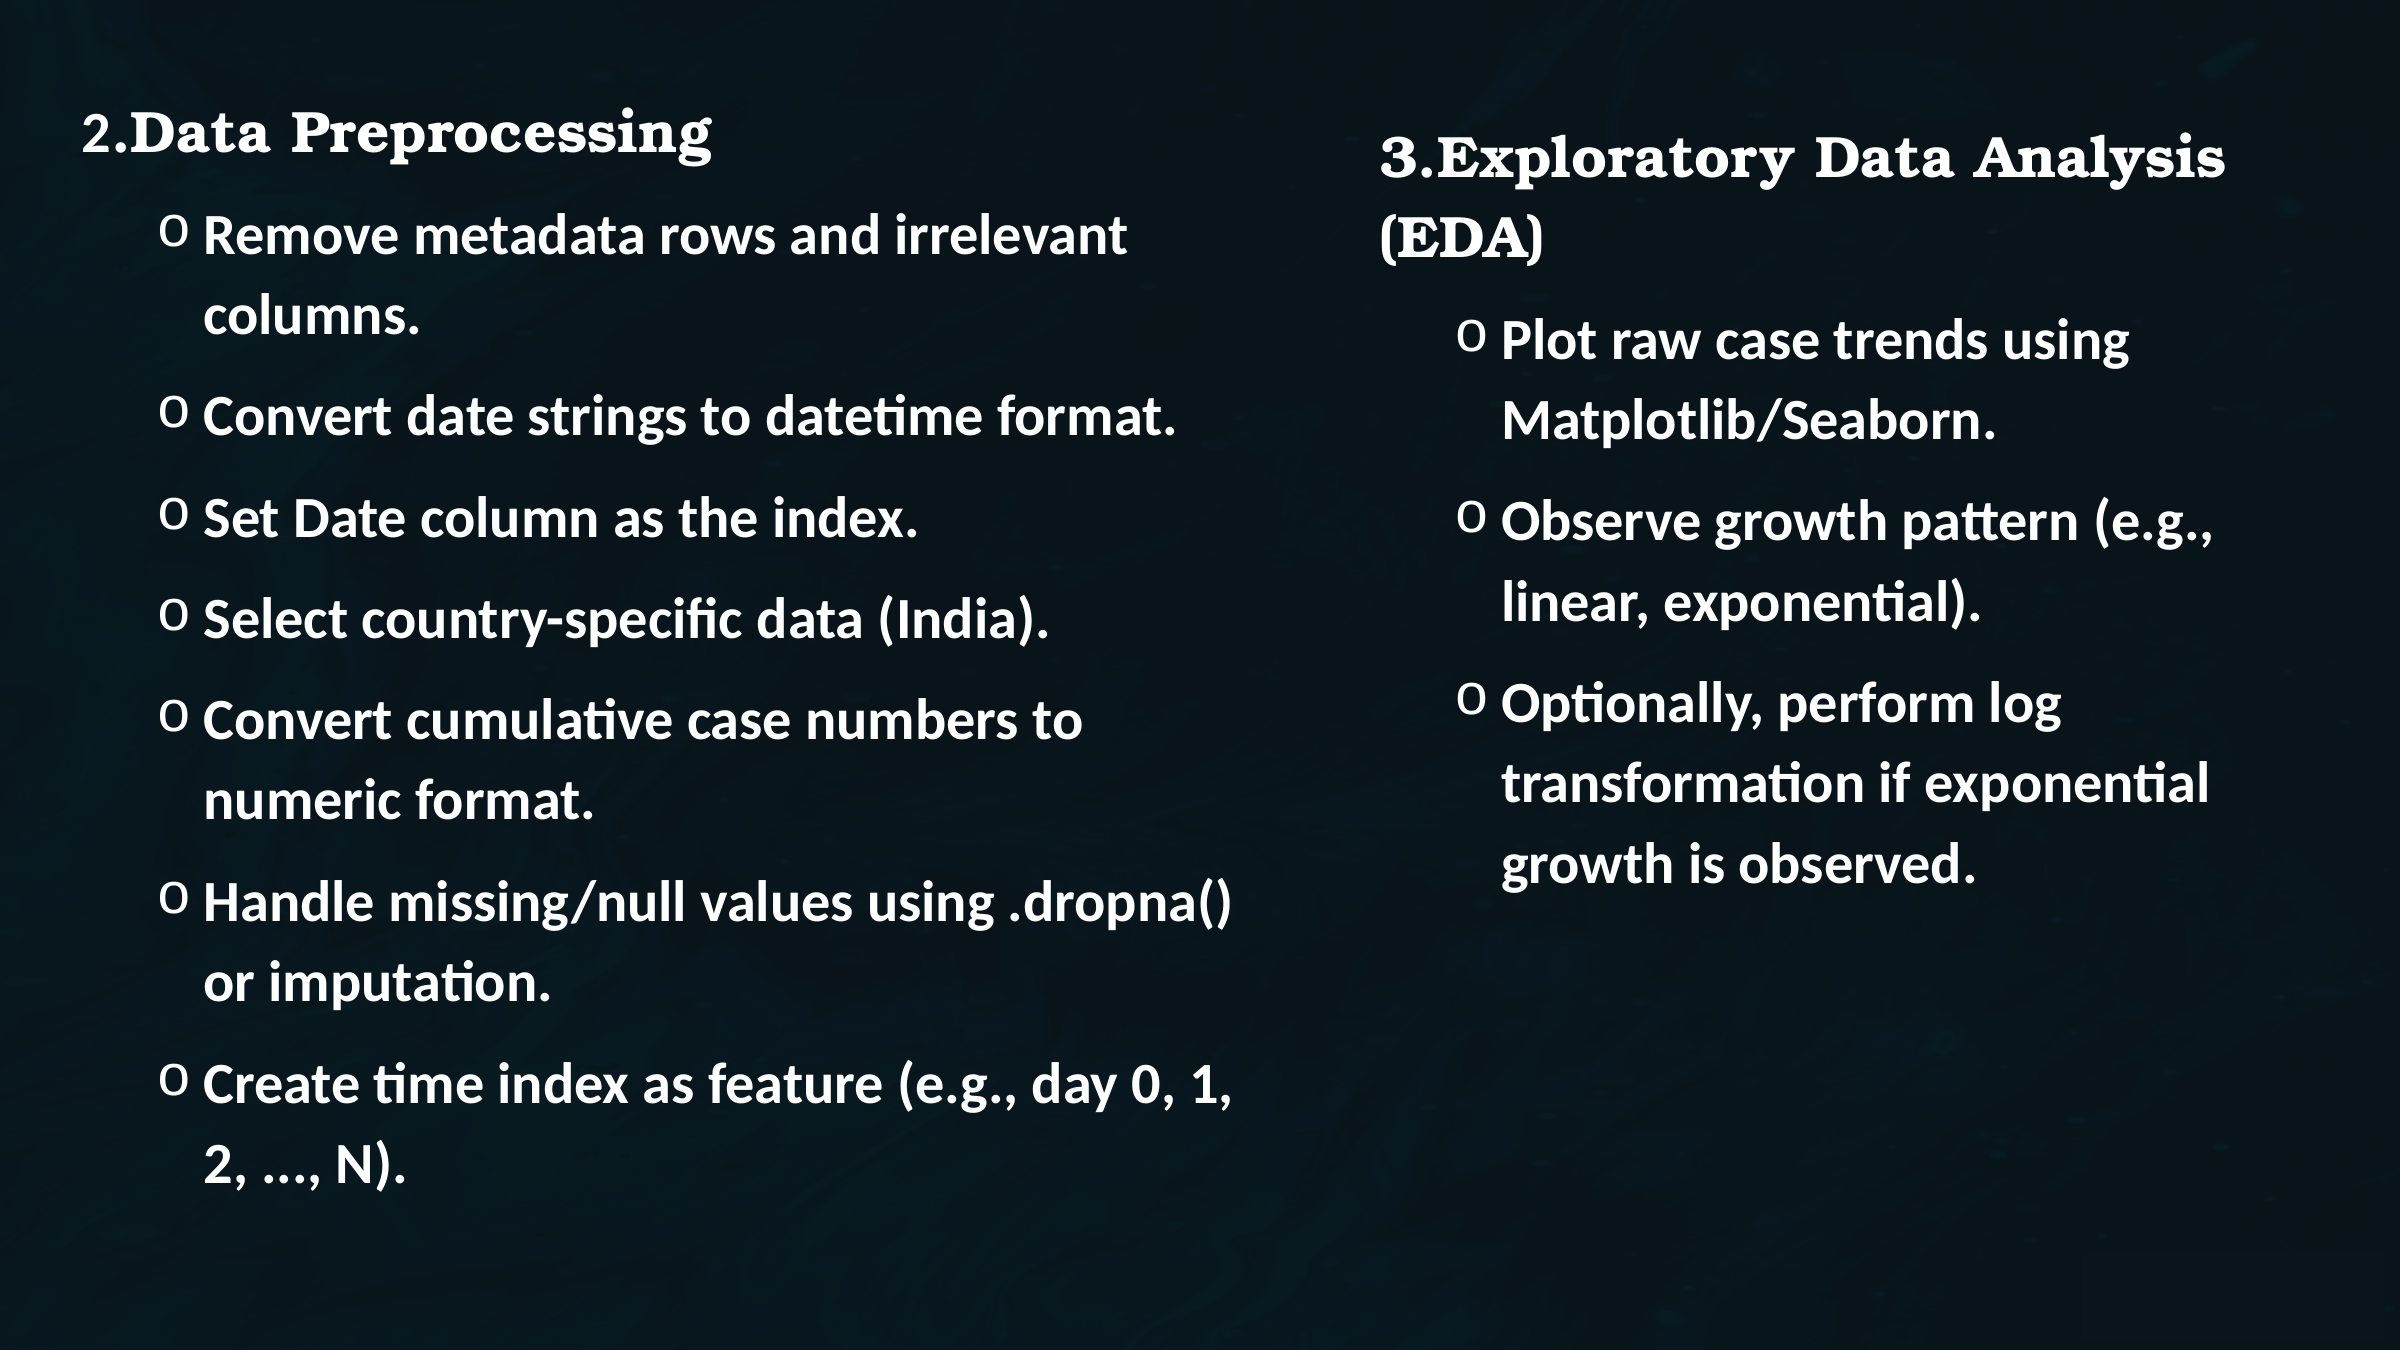

2.Data Preprocessing
Remove metadata rows and irrelevant columns.
Convert date strings to datetime format.
Set Date column as the index.
Select country-specific data (India).
Convert cumulative case numbers to numeric format.
Handle missing/null values using .dropna() or imputation.
Create time index as feature (e.g., day 0, 1, 2, ..., N).
3.Exploratory Data Analysis (EDA)
Plot raw case trends using Matplotlib/Seaborn.
Observe growth pattern (e.g., linear, exponential).
Optionally, perform log transformation if exponential growth is observed.